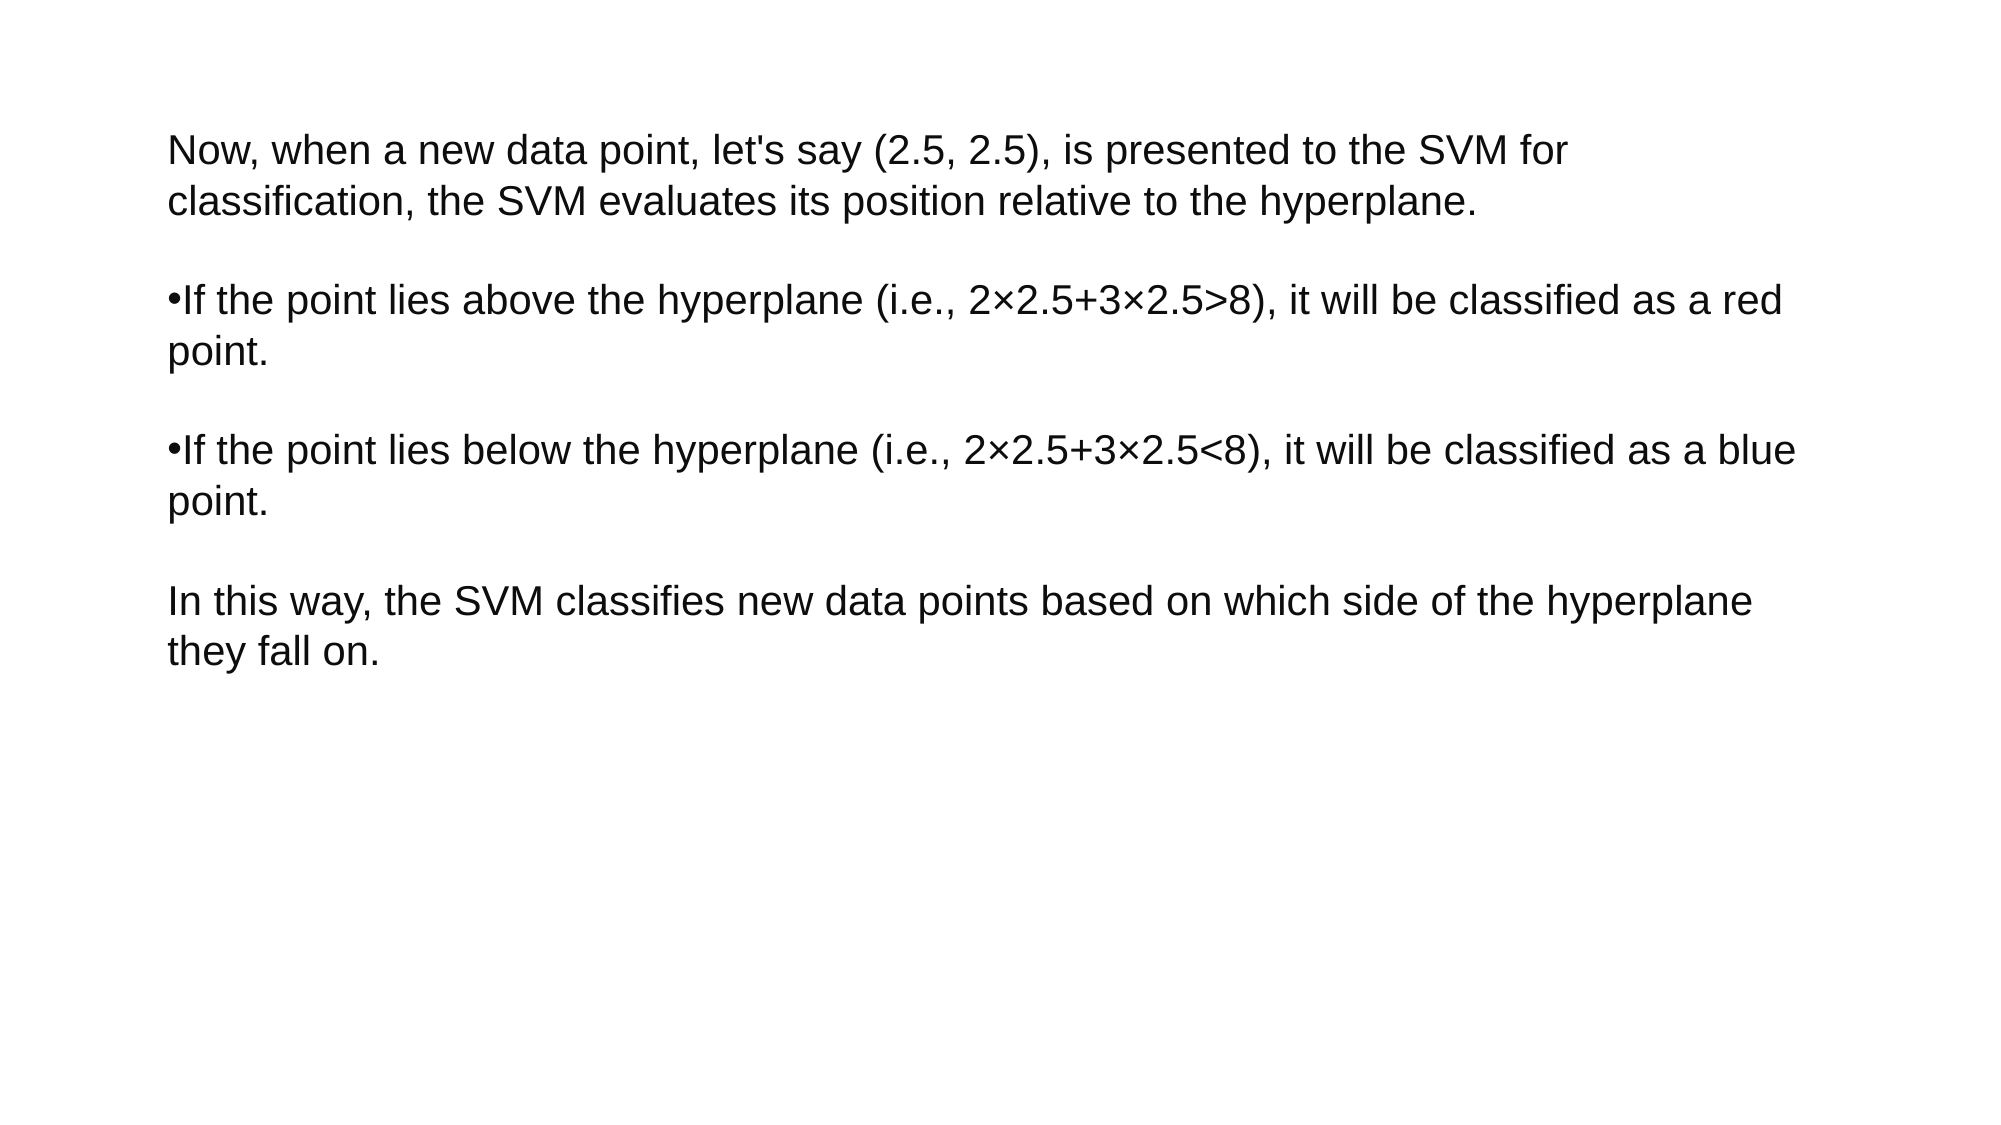

Now, when a new data point, let's say (2.5, 2.5), is presented to the SVM for classification, the SVM evaluates its position relative to the hyperplane.

If the point lies above the hyperplane (i.e., 2×2.5+3×2.5>8), it will be classified as a red point.

If the point lies below the hyperplane (i.e., 2×2.5+3×2.5<8), it will be classified as a blue point.

In this way, the SVM classifies new data points based on which side of the hyperplane they fall on.